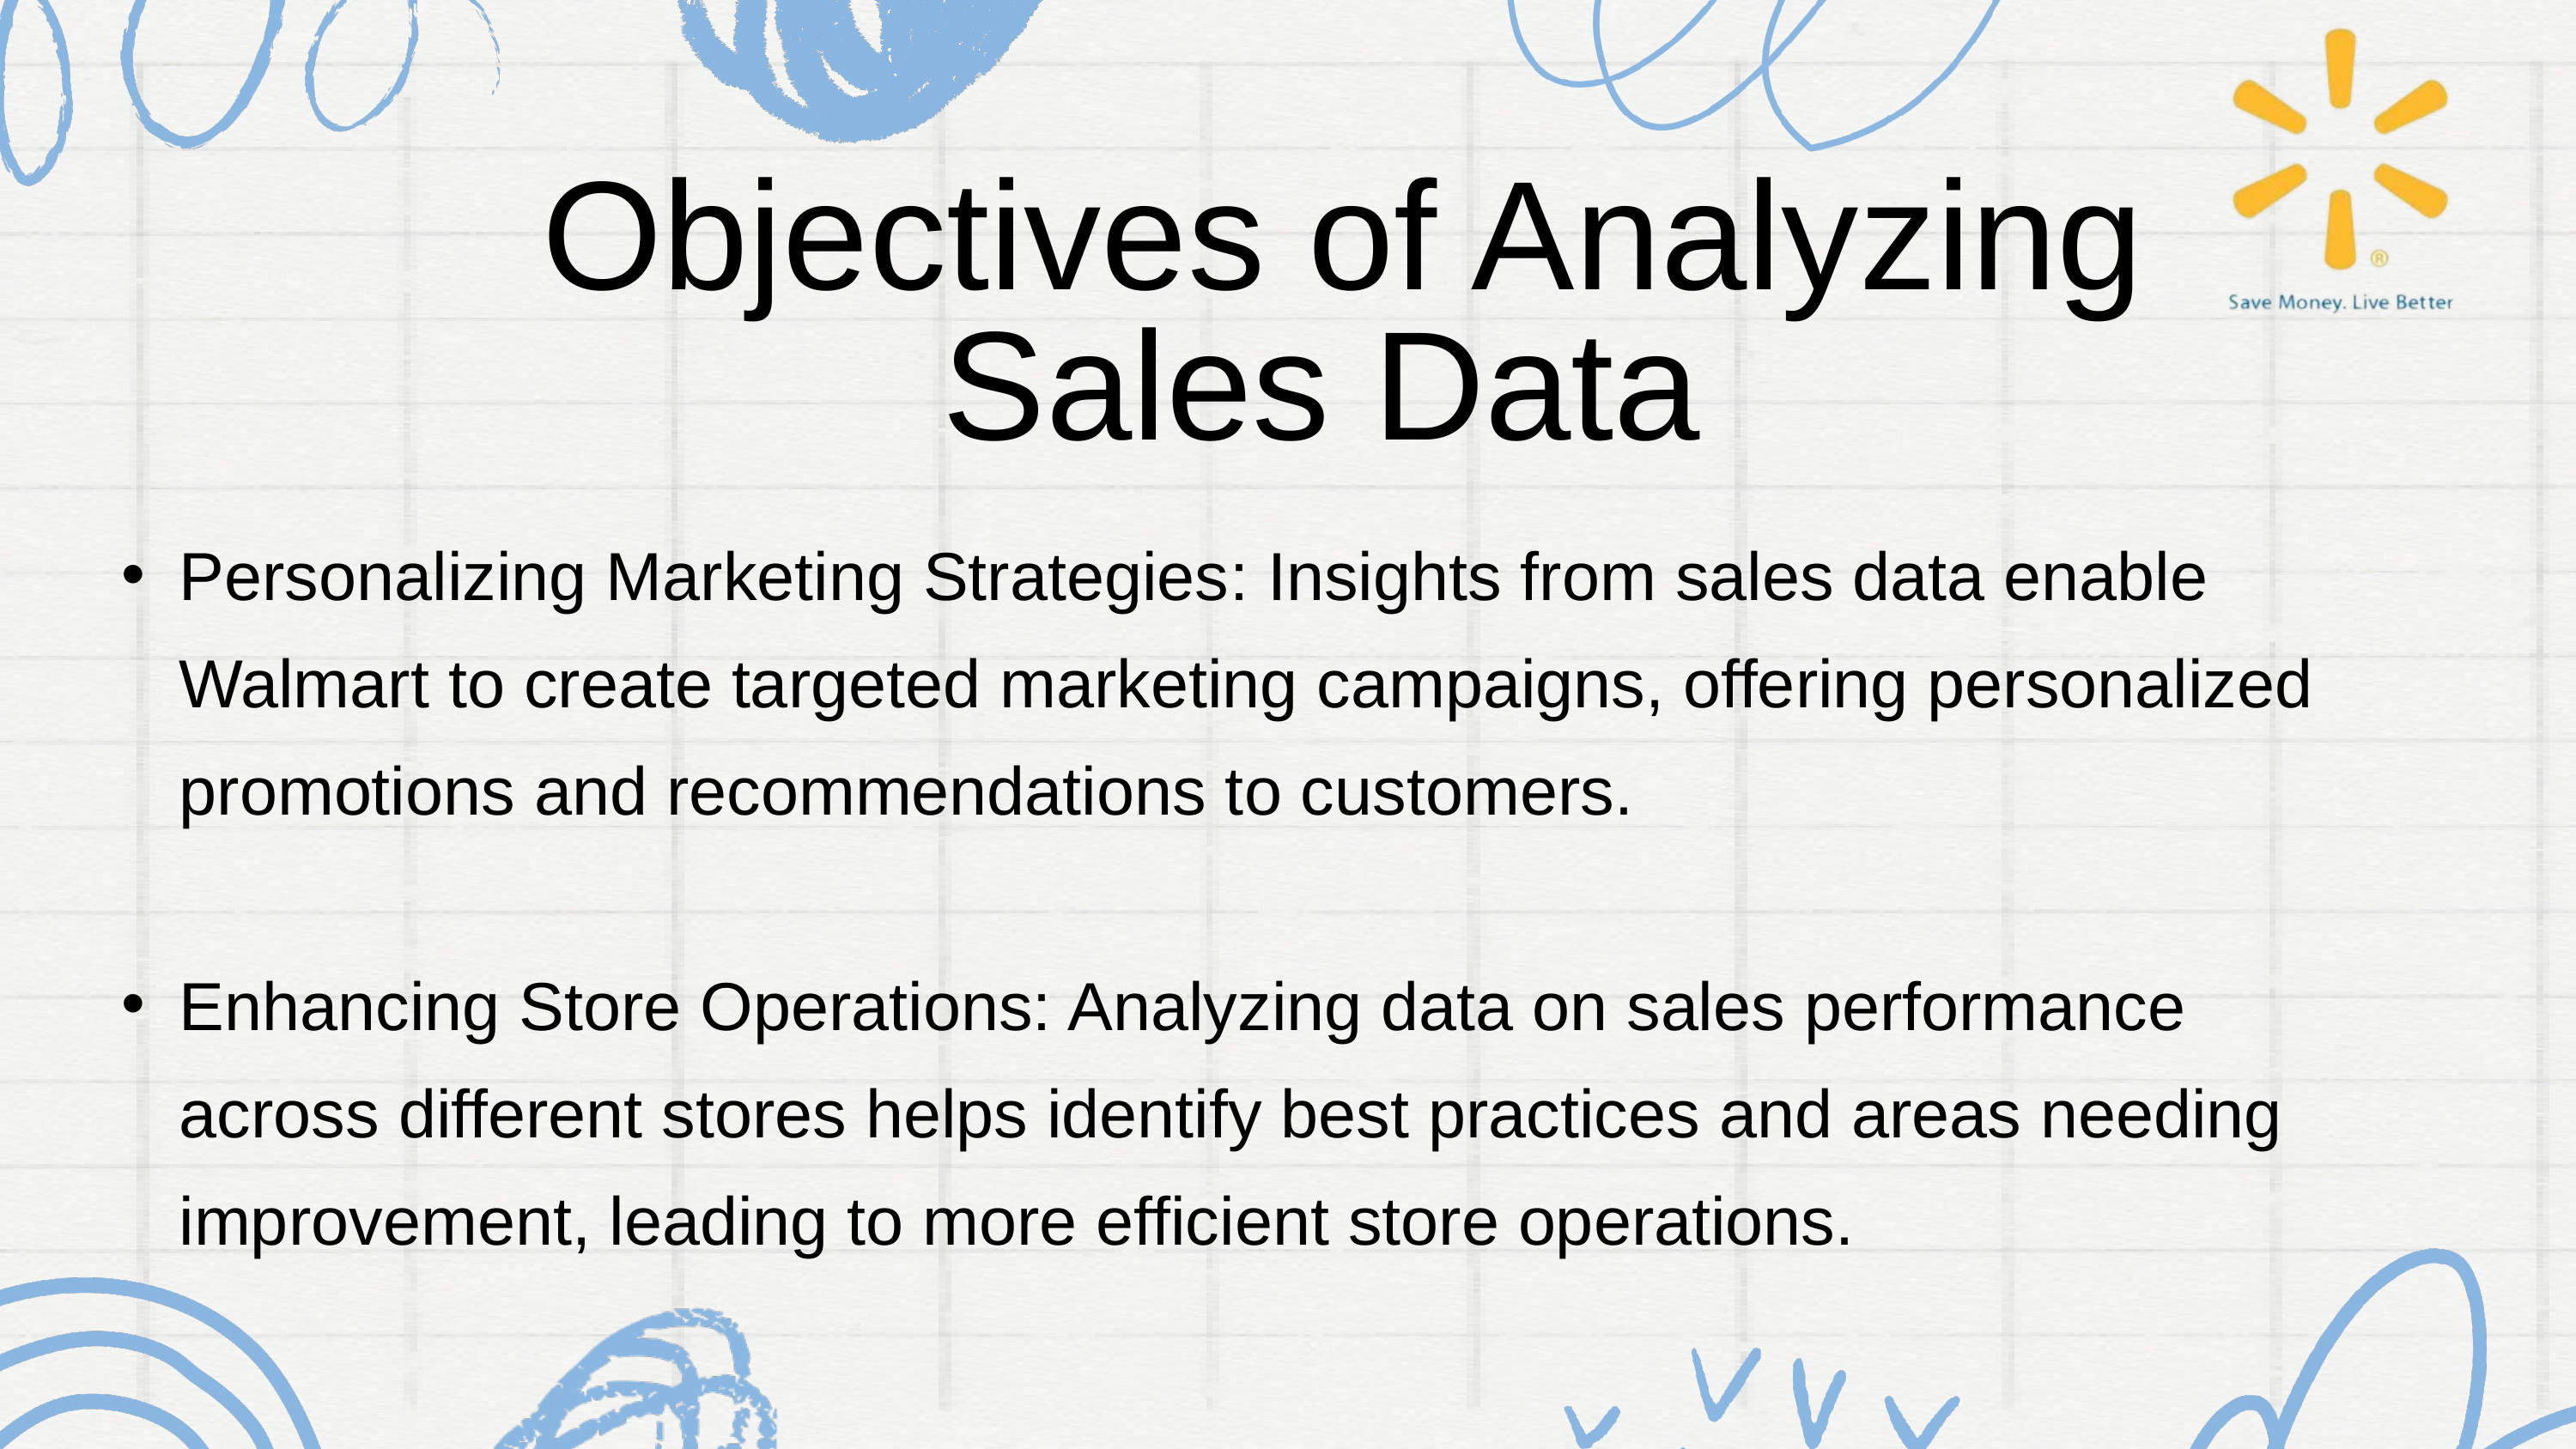

Objectives of Analyzing Sales Data
Personalizing Marketing Strategies: Insights from sales data enable Walmart to create targeted marketing campaigns, offering personalized promotions and recommendations to customers.

Enhancing Store Operations: Analyzing data on sales performance across different stores helps identify best practices and areas needing improvement, leading to more efficient store operations.